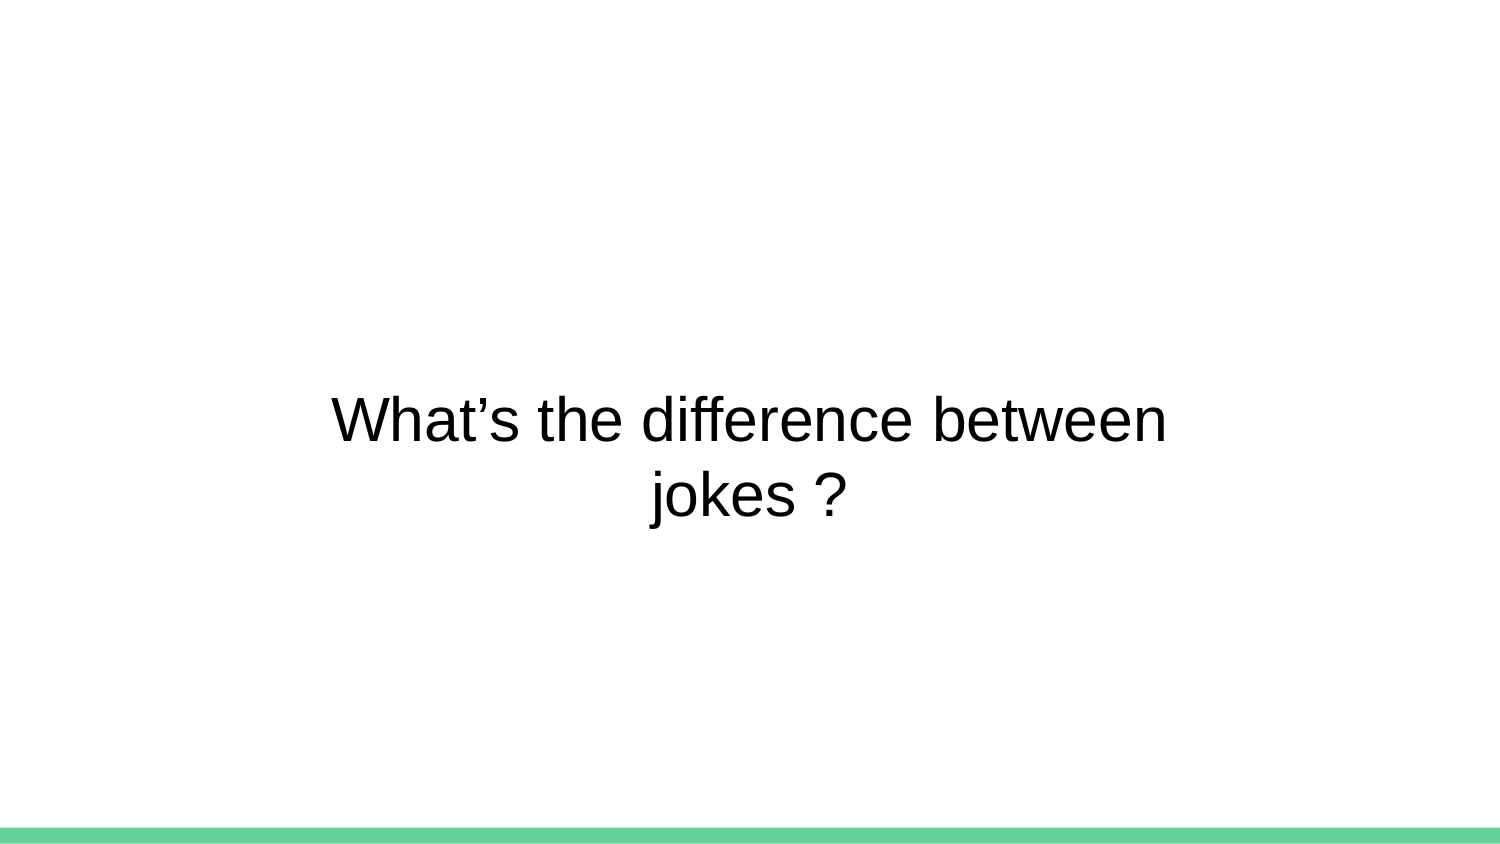

#

What’s the difference between jokes ?